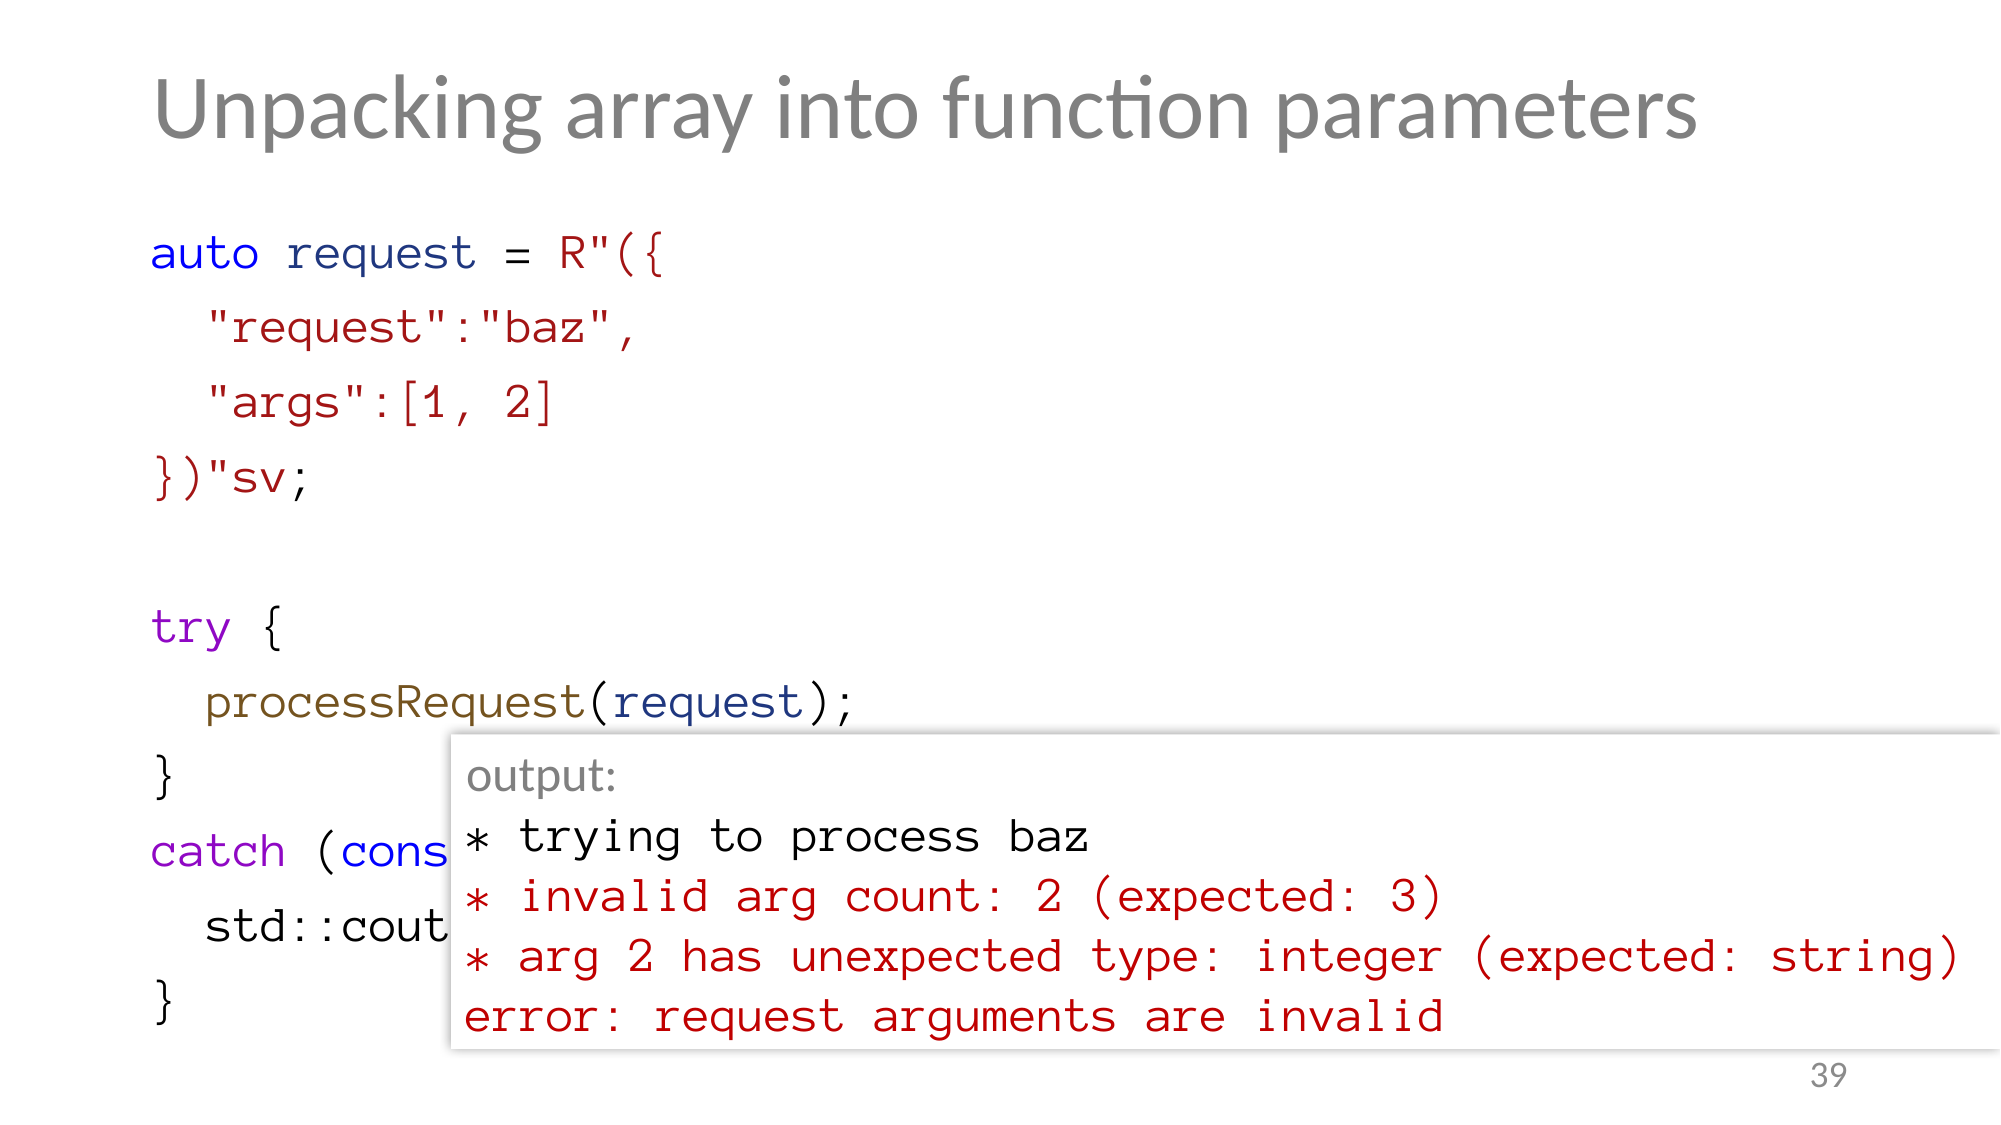

# Unpacking array into function parameters
auto request = R"({
  "request":"baz",
  "args":[1, 2]
})"sv;

try {
  processRequest(request);
}
catch (const std::exception &e) {
  std::cout << "error: " << e.what() << '\n';
}
output:
* trying to process baz
* invalid arg count: 2 (expected: 3)
* arg 2 has unexpected type: integer (expected: string)
error: request arguments are invalid
39